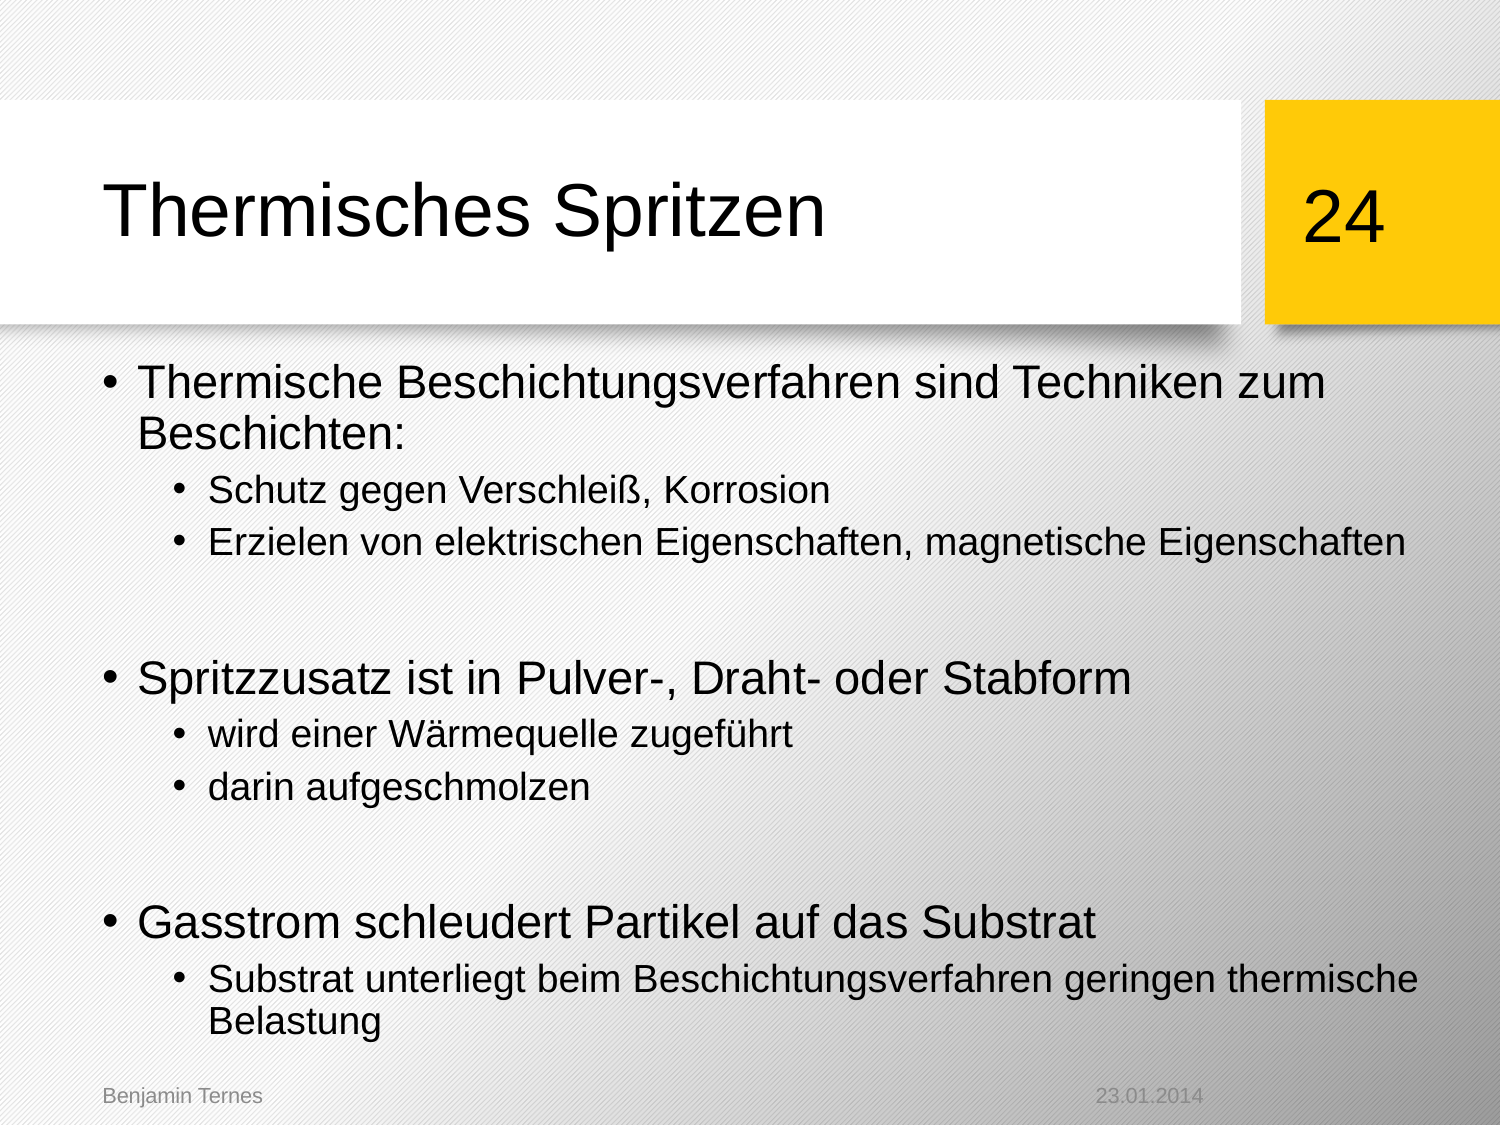

# Thermisches Spritzen
24
Thermische Beschichtungsverfahren sind Techniken zum Beschichten:
Schutz gegen Verschleiß, Korrosion
Erzielen von elektrischen Eigenschaften, magnetische Eigenschaften

Spritzzusatz ist in Pulver-, Draht- oder Stabform
wird einer Wärmequelle zugeführt
darin aufgeschmolzen

Gasstrom schleudert Partikel auf das Substrat
Substrat unterliegt beim Beschichtungsverfahren geringen thermische Belastung
23.01.2014
Benjamin Ternes